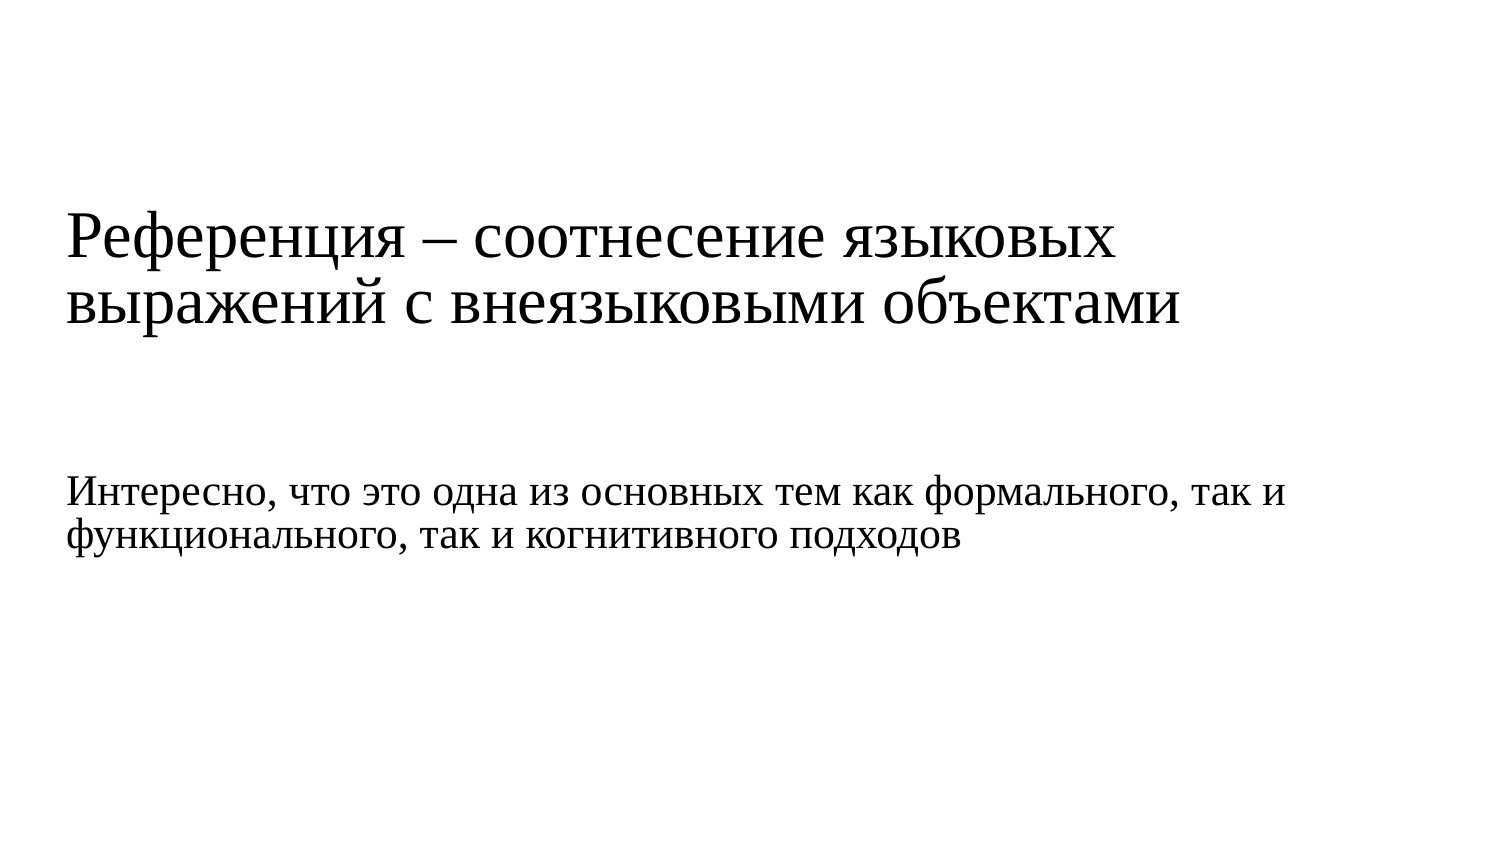

#
Референция – соотнесение языковых выражений с внеязыковыми объектами

Интересно, что это одна из основных тем как формального, так и функционального, так и когнитивного подходов